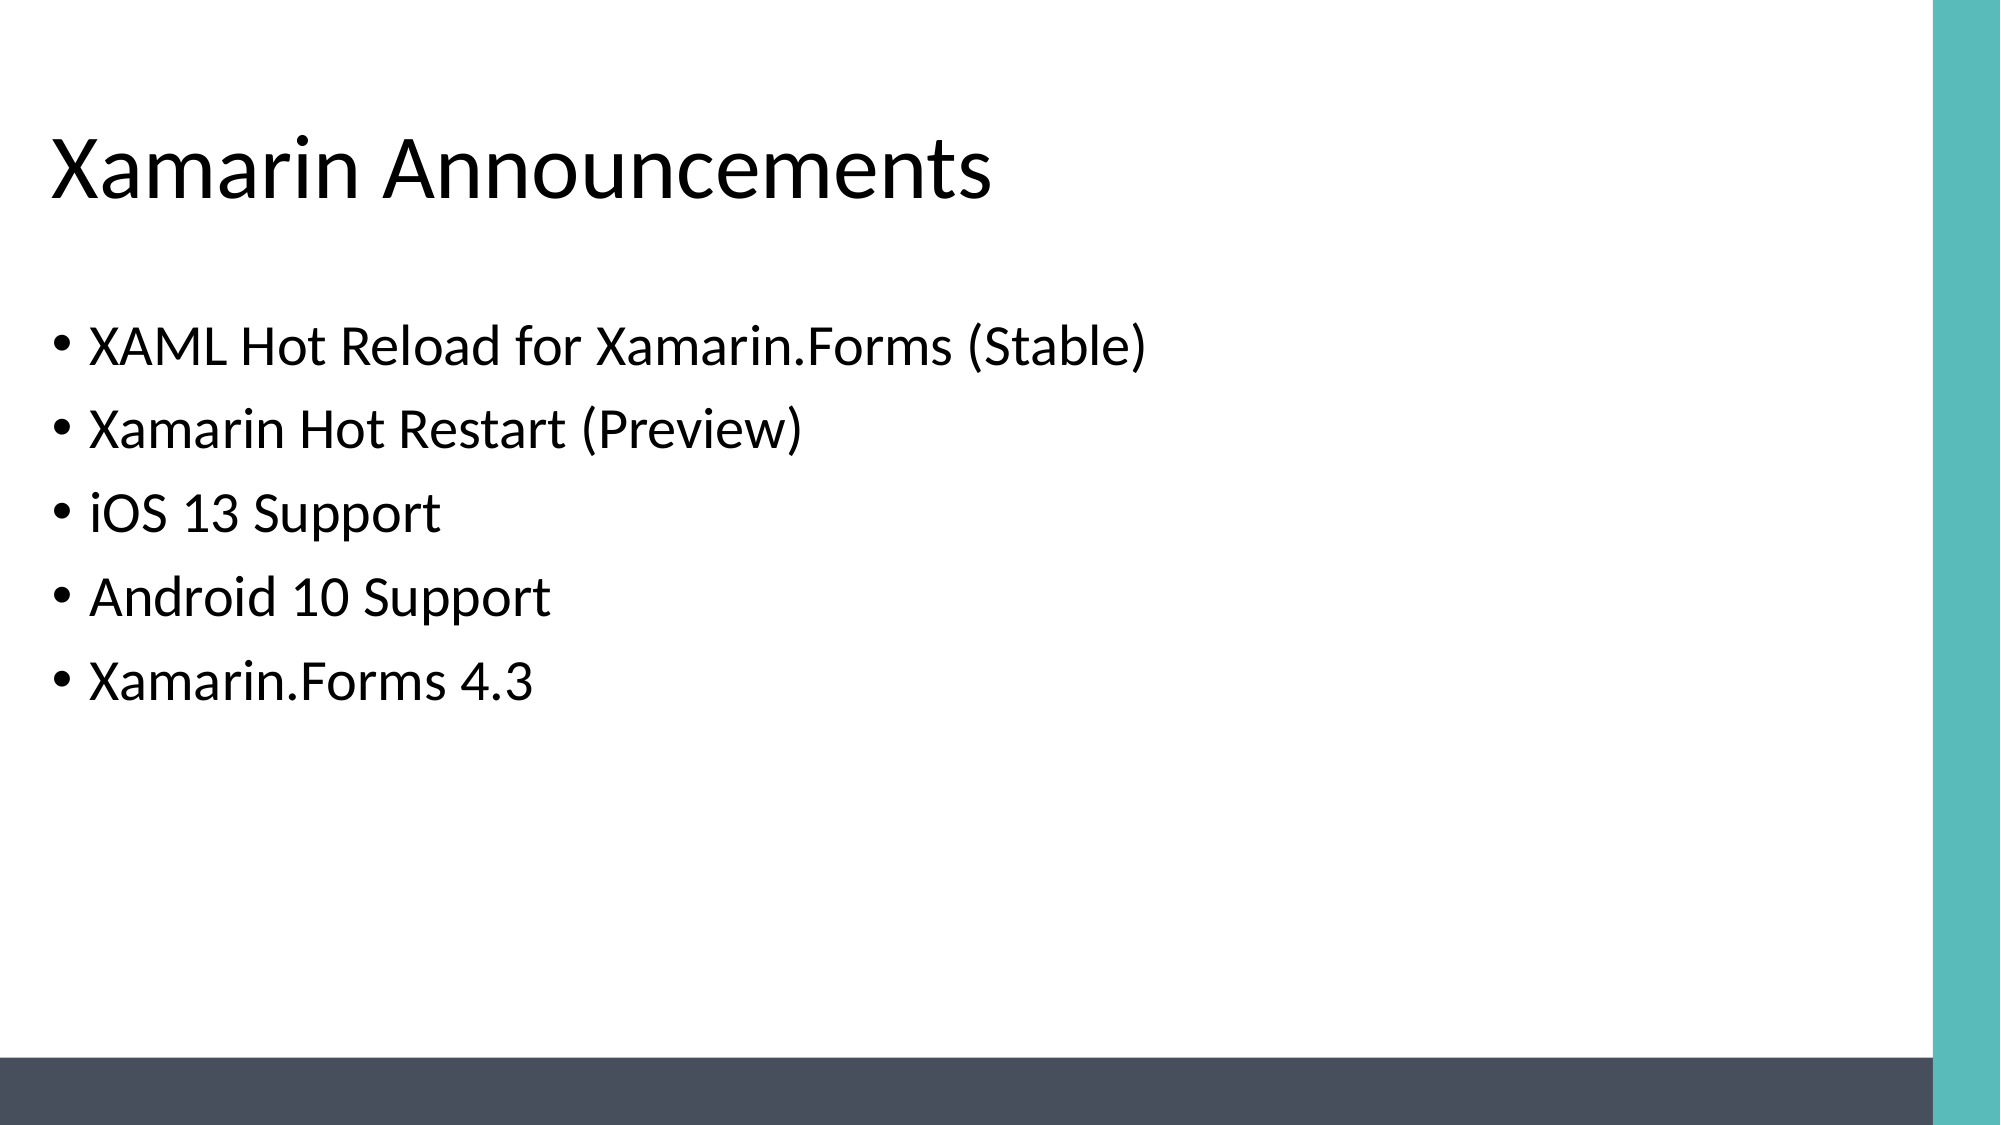

# Xamarin Announcements
XAML Hot Reload for Xamarin.Forms (Stable)
Xamarin Hot Restart (Preview)
iOS 13 Support
Android 10 Support
Xamarin.Forms 4.3